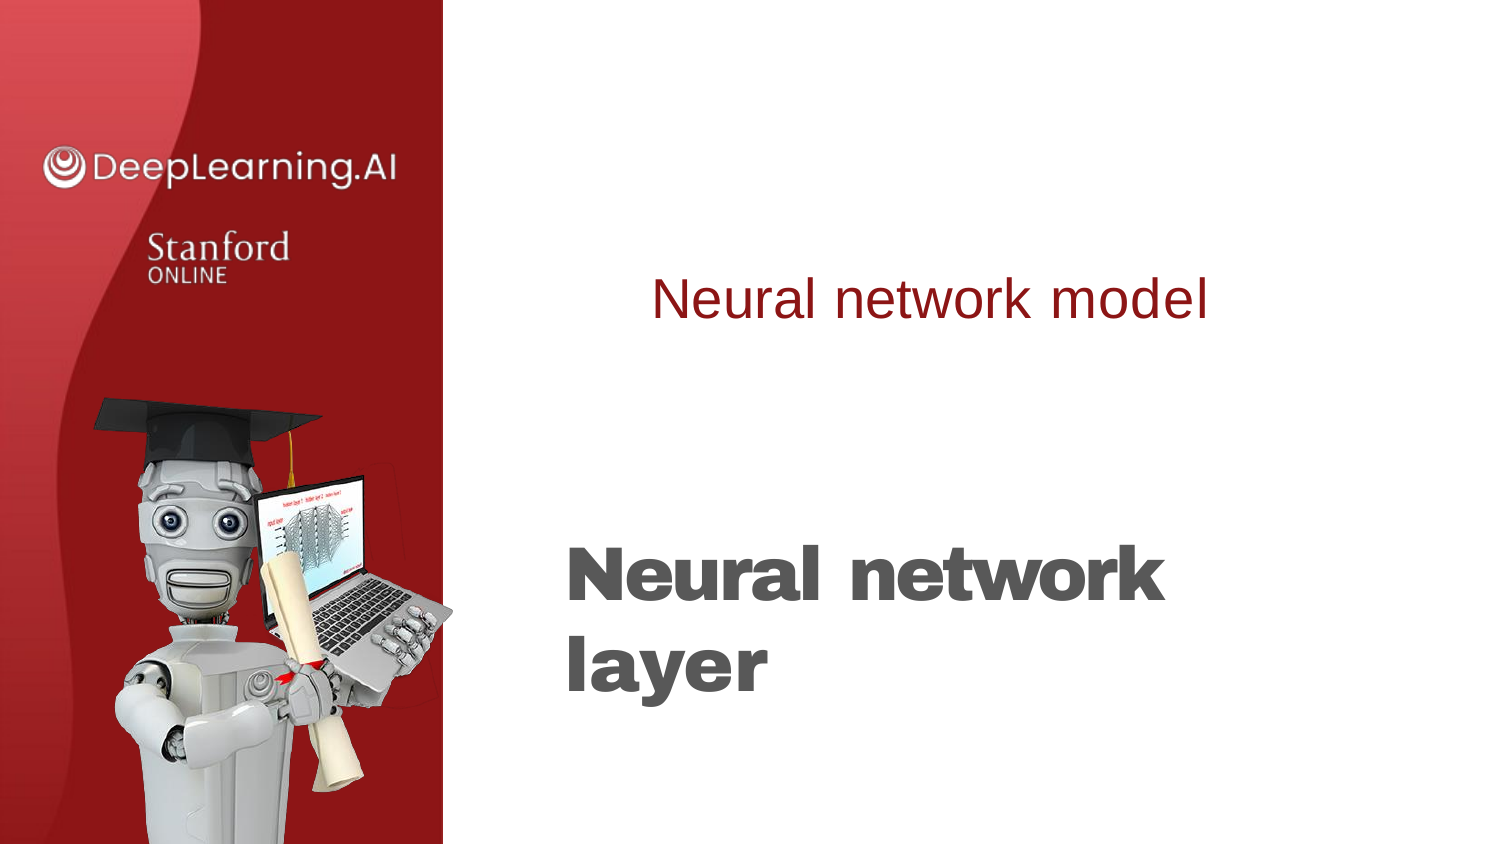

# Neural network model
Neural network layer